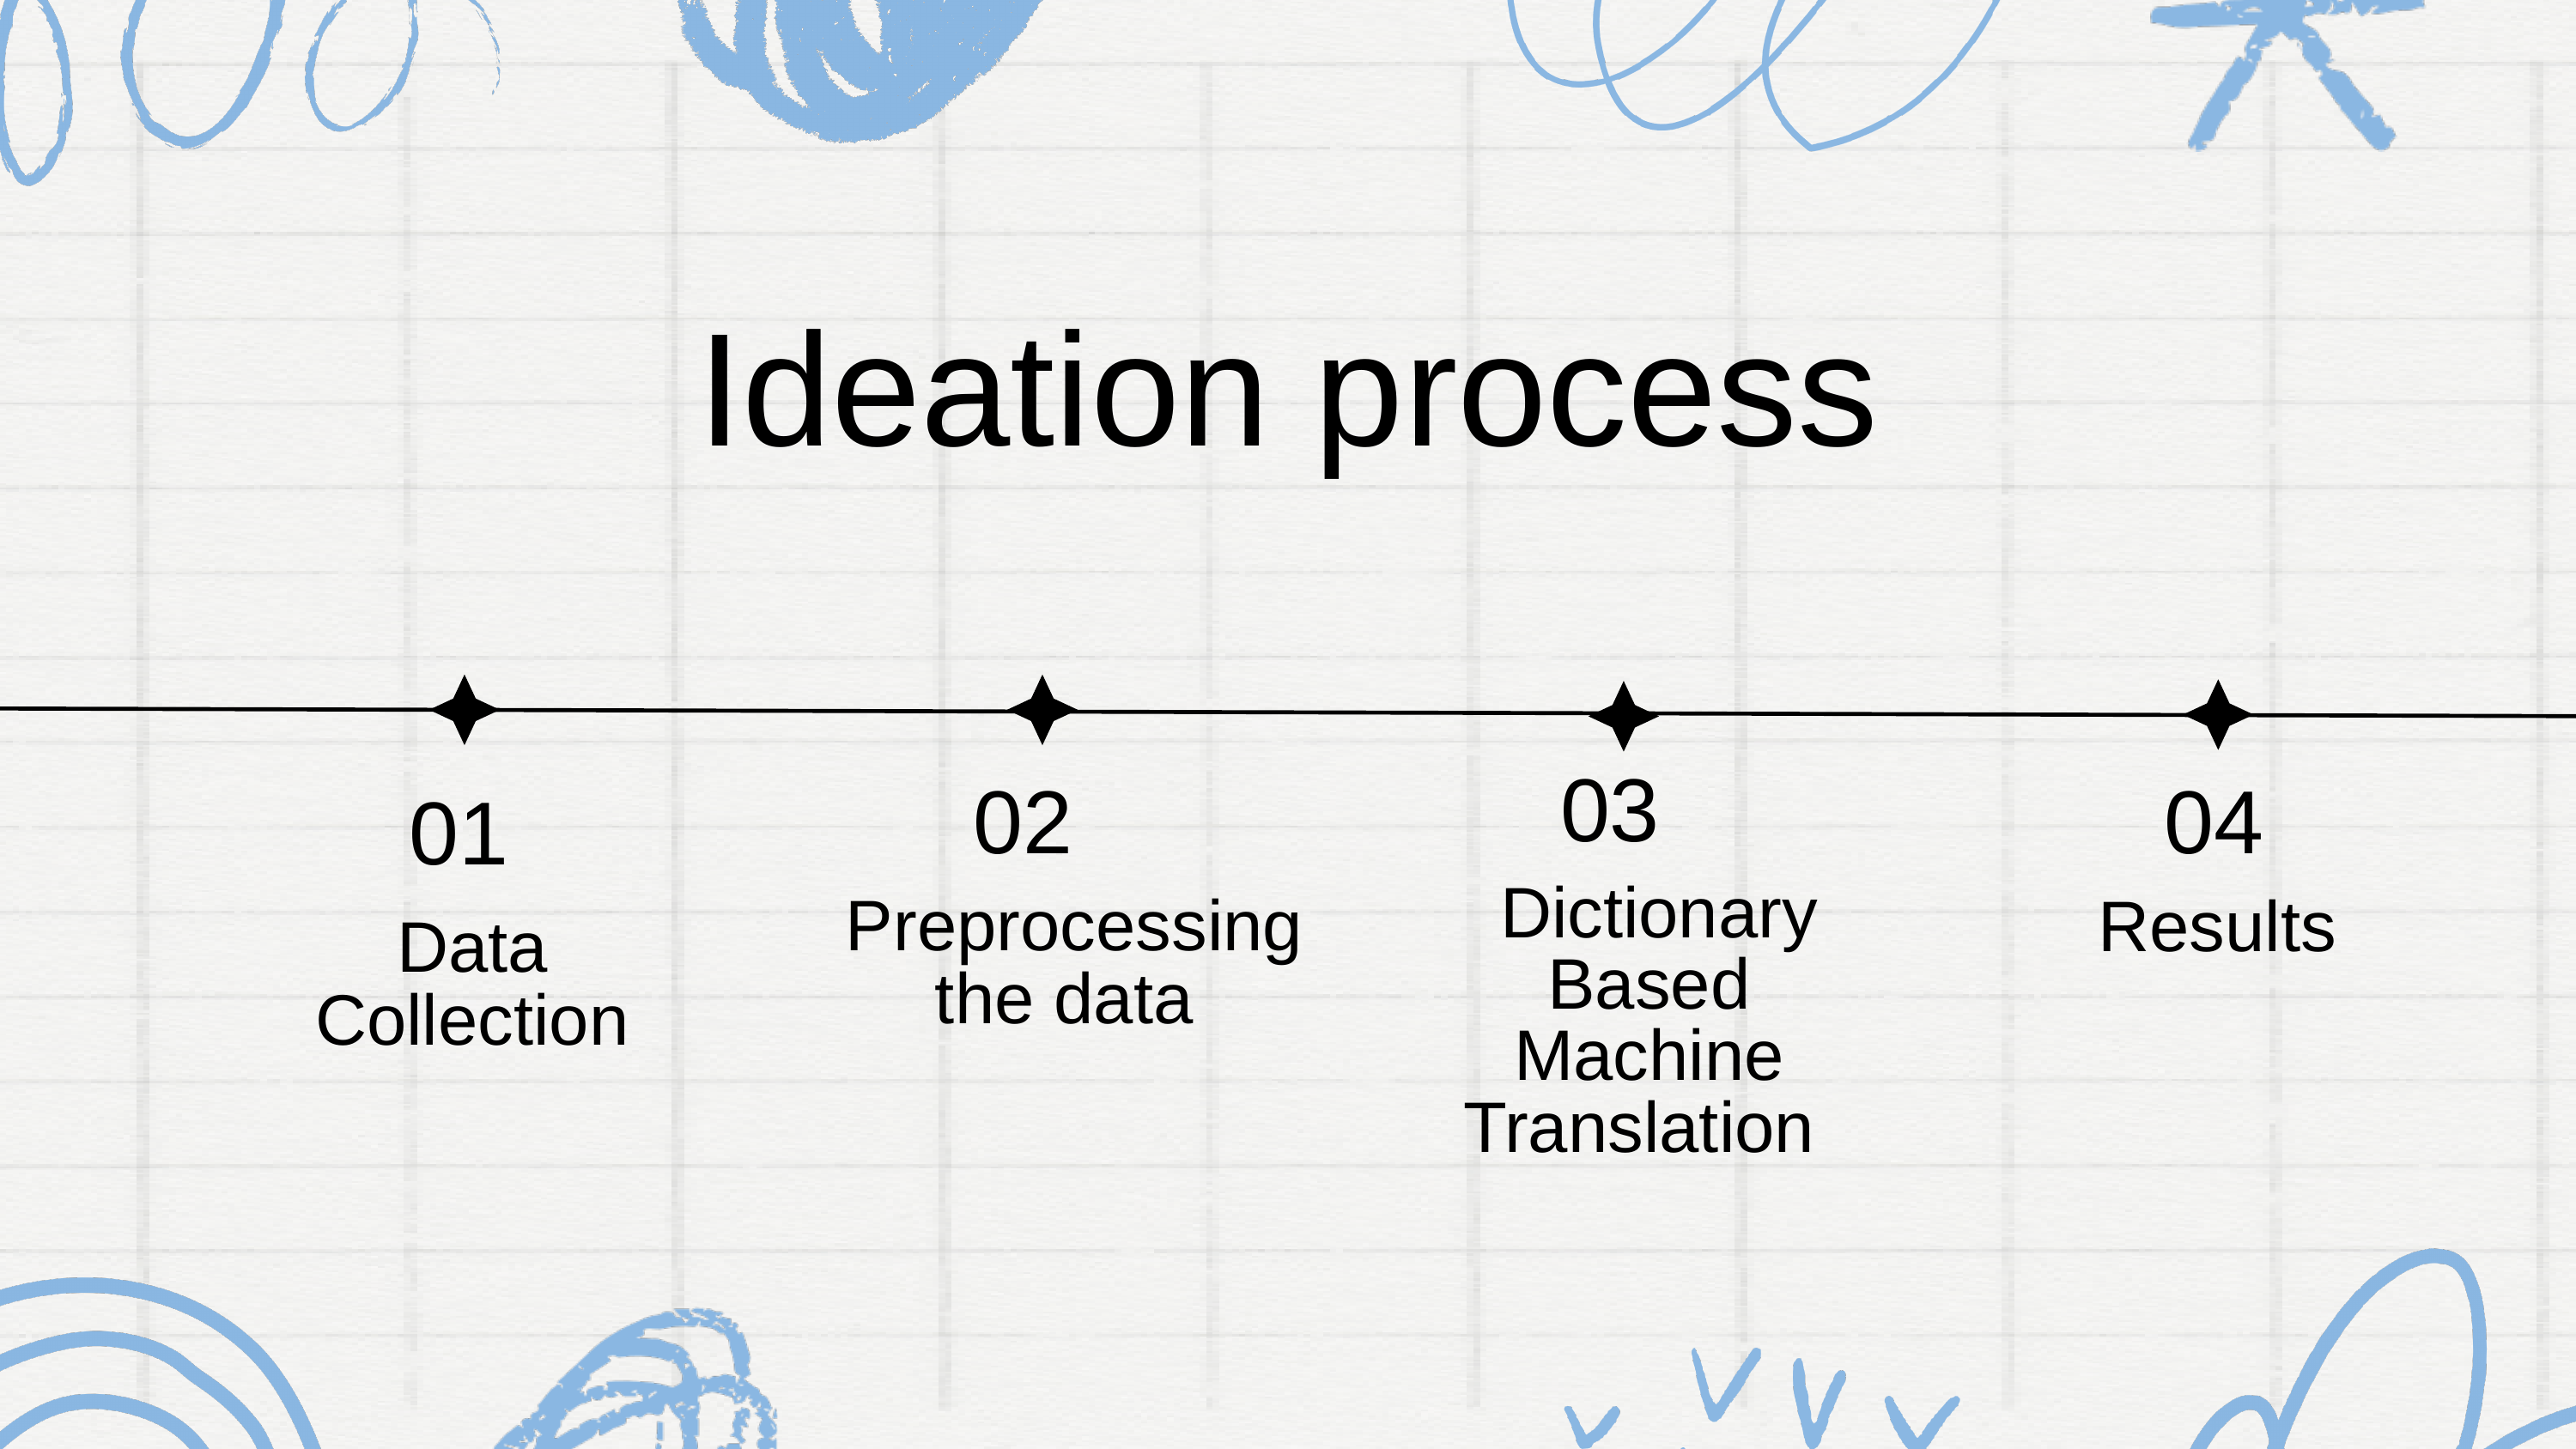

Ideation process

03
02
04
01
Dictionary Based
Machine
Translation
Preprocessing
the data
Results
Data Collection